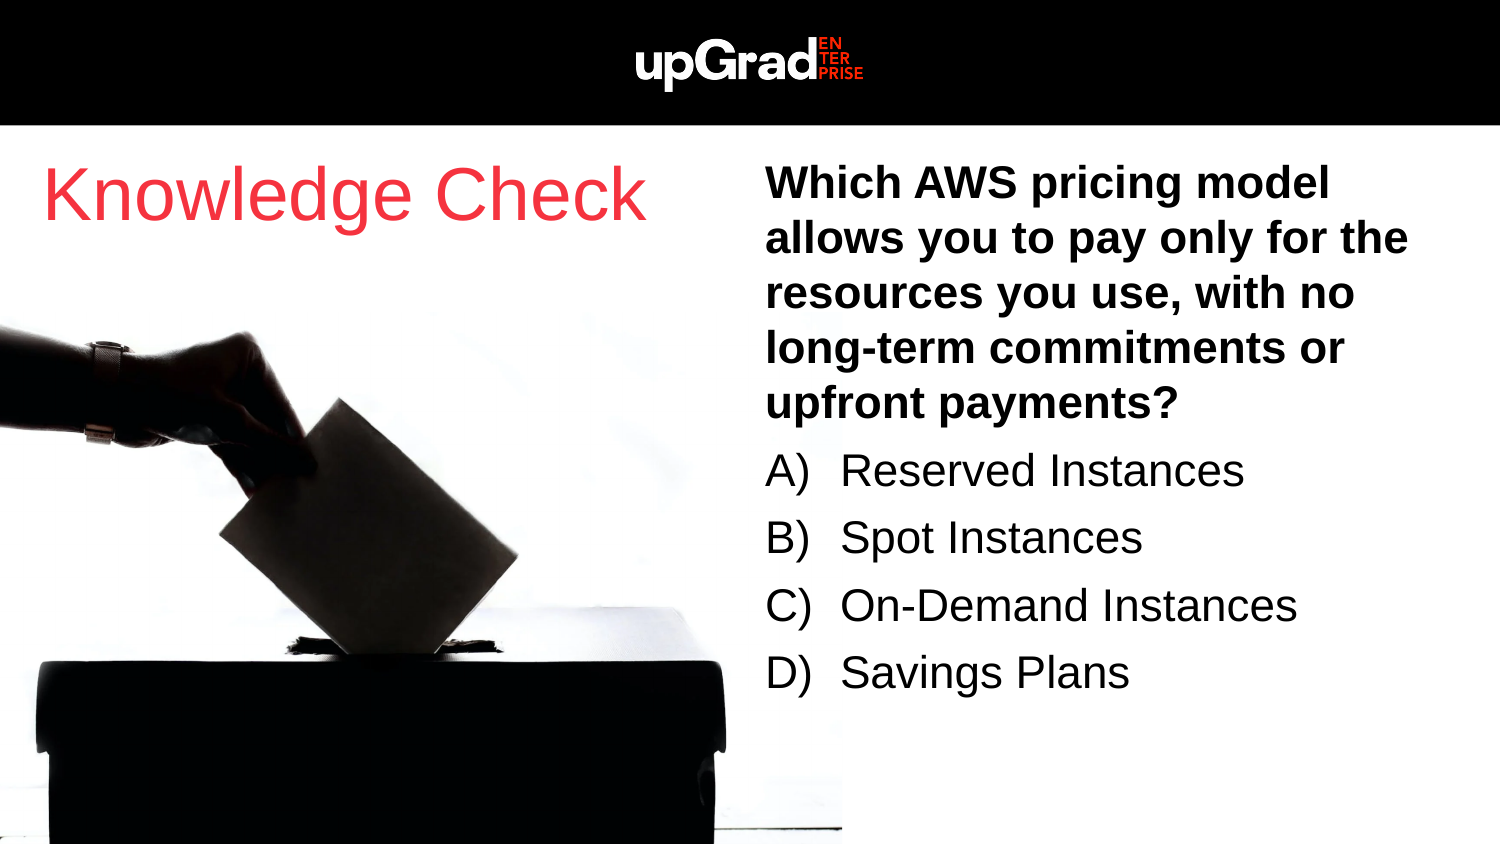

Knowledge Check
Which AWS pricing model allows you to pay only for the resources you use, with no long-term commitments or upfront payments?
Reserved Instances
Spot Instances
On-Demand Instances
Savings Plans